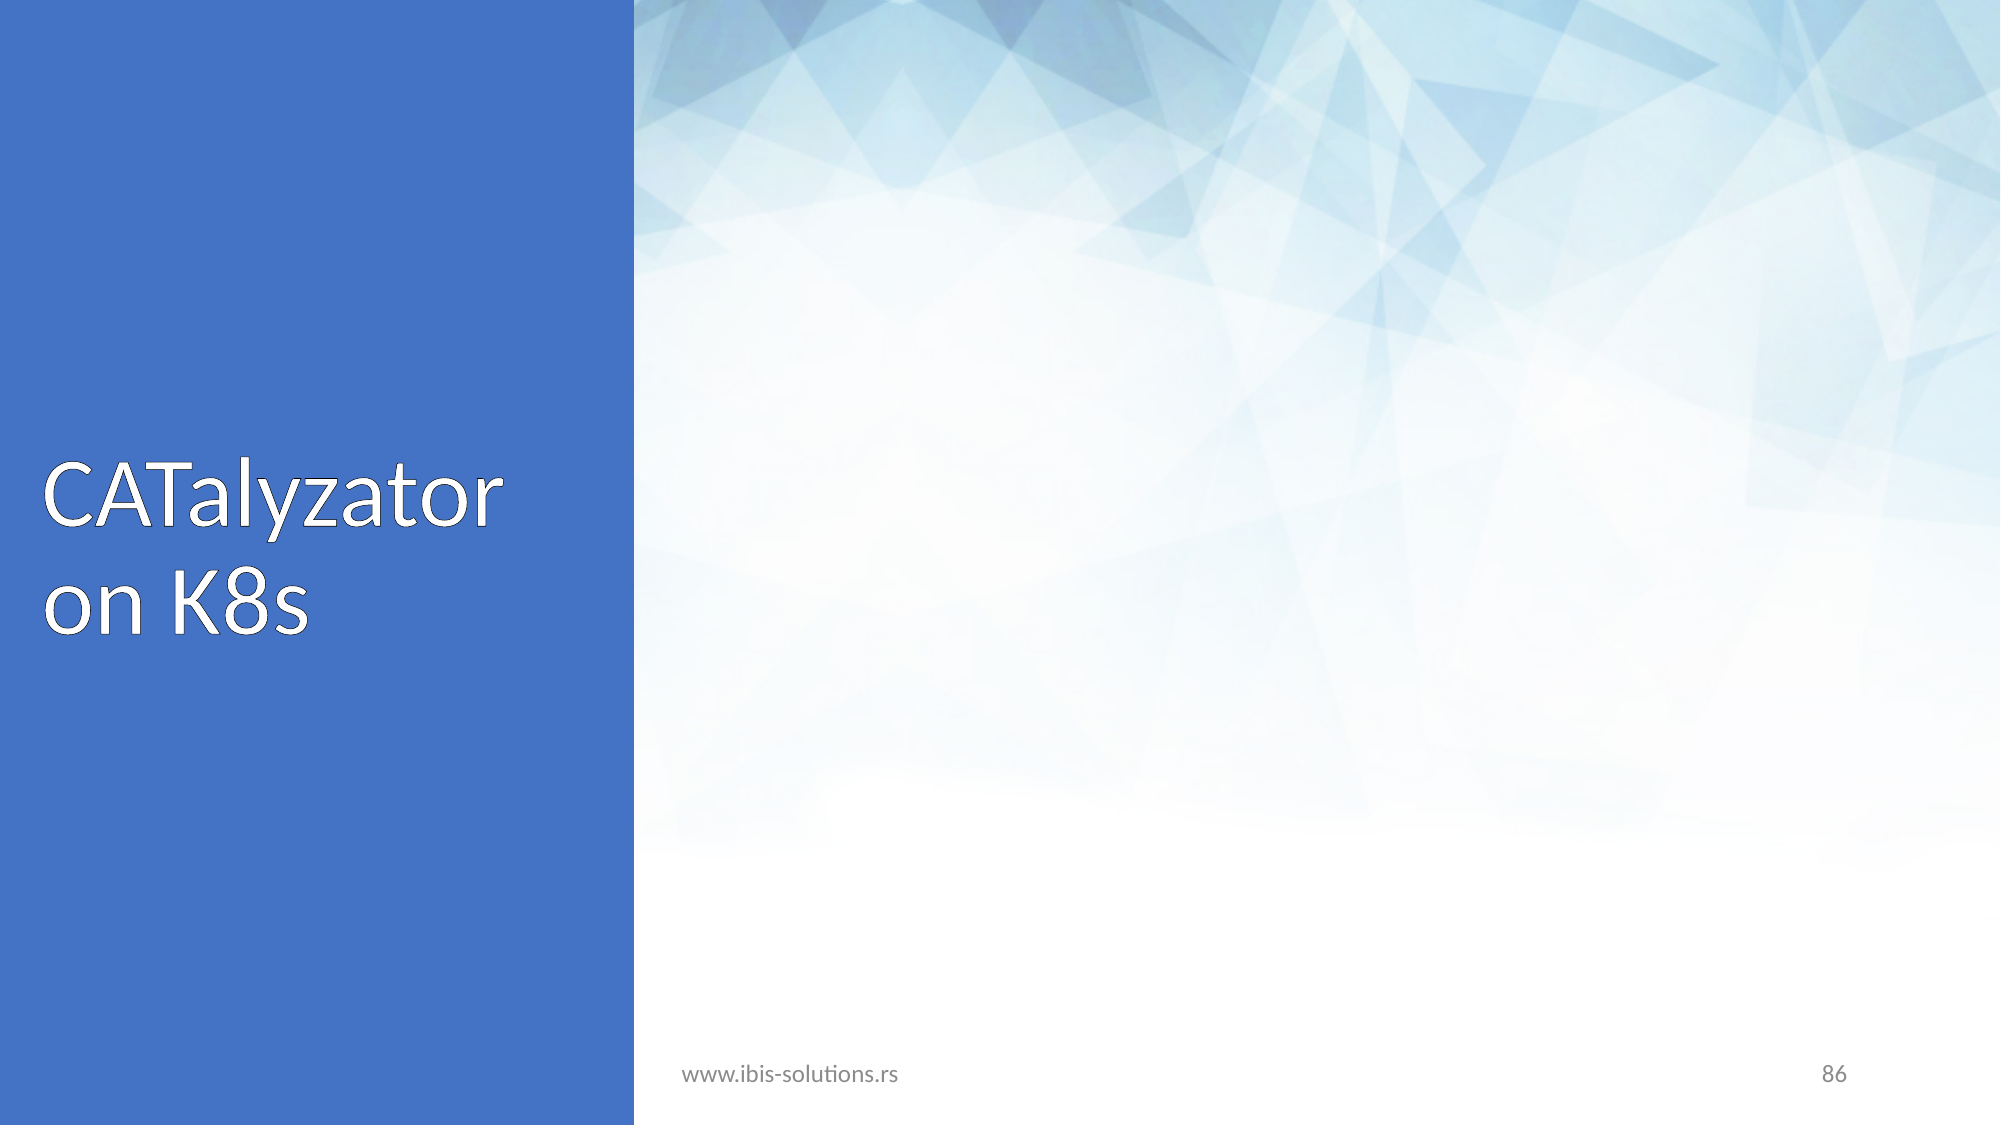

CATalyzator
on K8s

www.ibis-solutions.rs
86
86
86
www.ibis-instruments.com
www.ibis-instruments.com